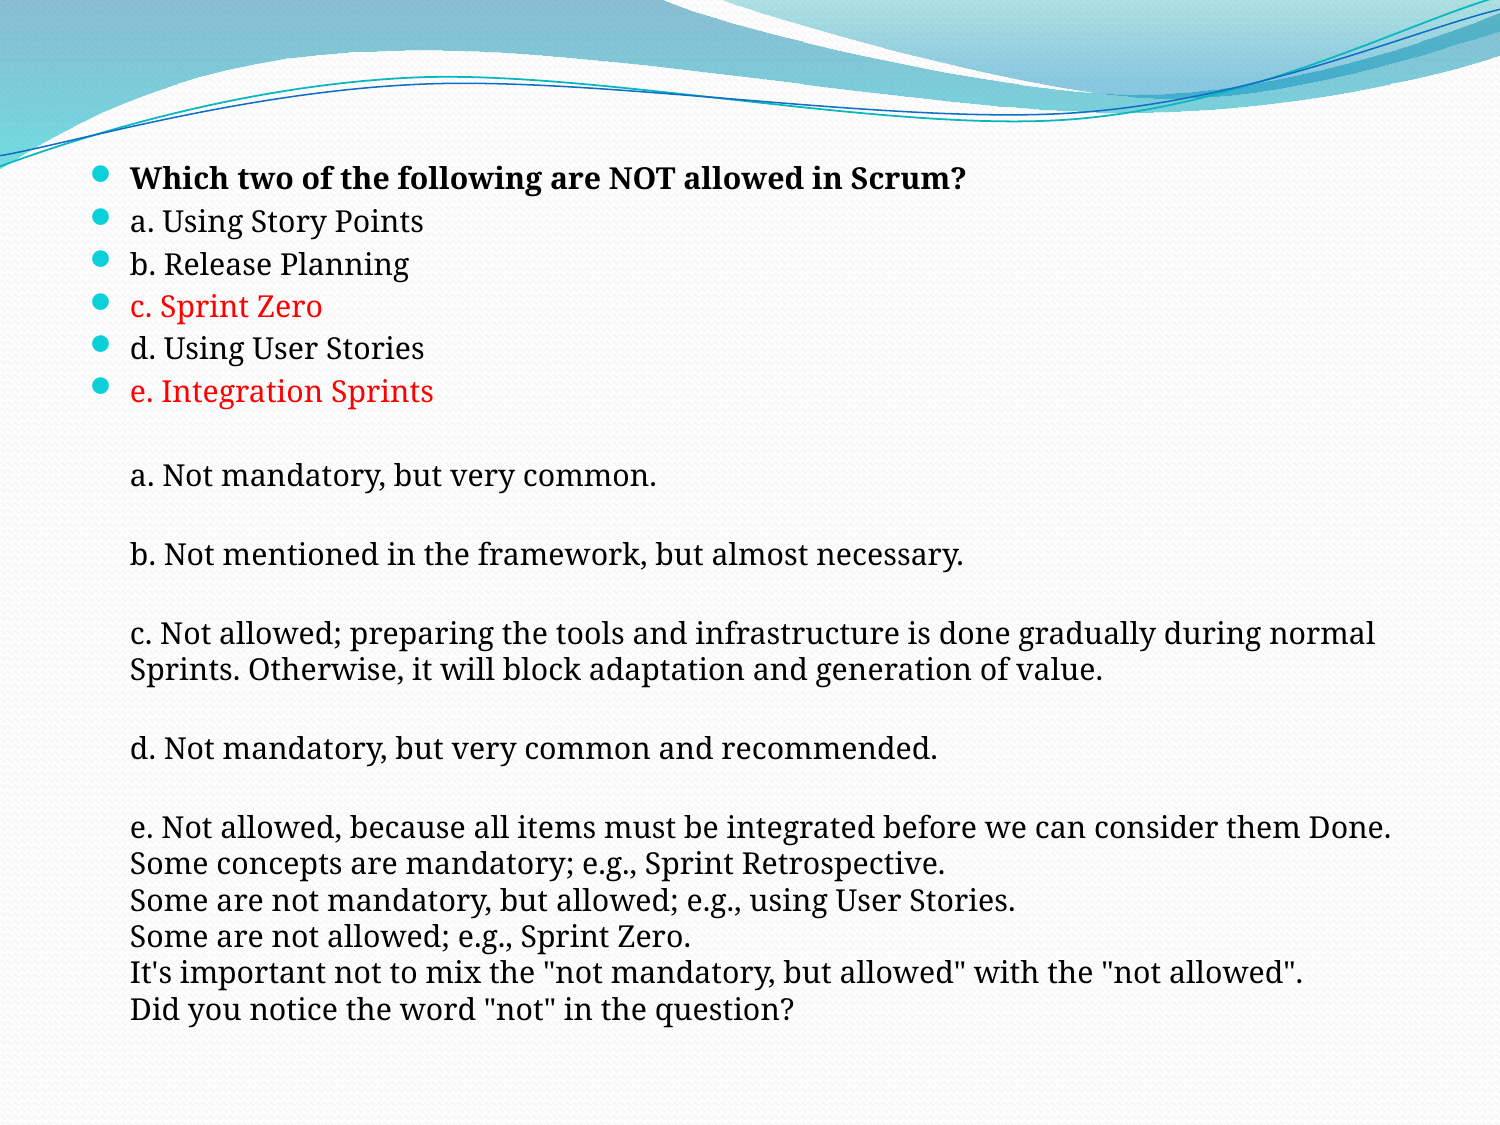

Which two of the following are NOT allowed in Scrum?
a. Using Story Points
b. Release Planning
c. Sprint Zero
d. Using User Stories
e. Integration Sprints

	a. Not mandatory, but very common.
b. Not mentioned in the framework, but almost necessary.
c. Not allowed; preparing the tools and infrastructure is done gradually during normal Sprints. Otherwise, it will block adaptation and generation of value.
d. Not mandatory, but very common and recommended.
e. Not allowed, because all items must be integrated before we can consider them Done.
Some concepts are mandatory; e.g., Sprint Retrospective.
Some are not mandatory, but allowed; e.g., using User Stories.
Some are not allowed; e.g., Sprint Zero.
It's important not to mix the "not mandatory, but allowed" with the "not allowed".
Did you notice the word "not" in the question?